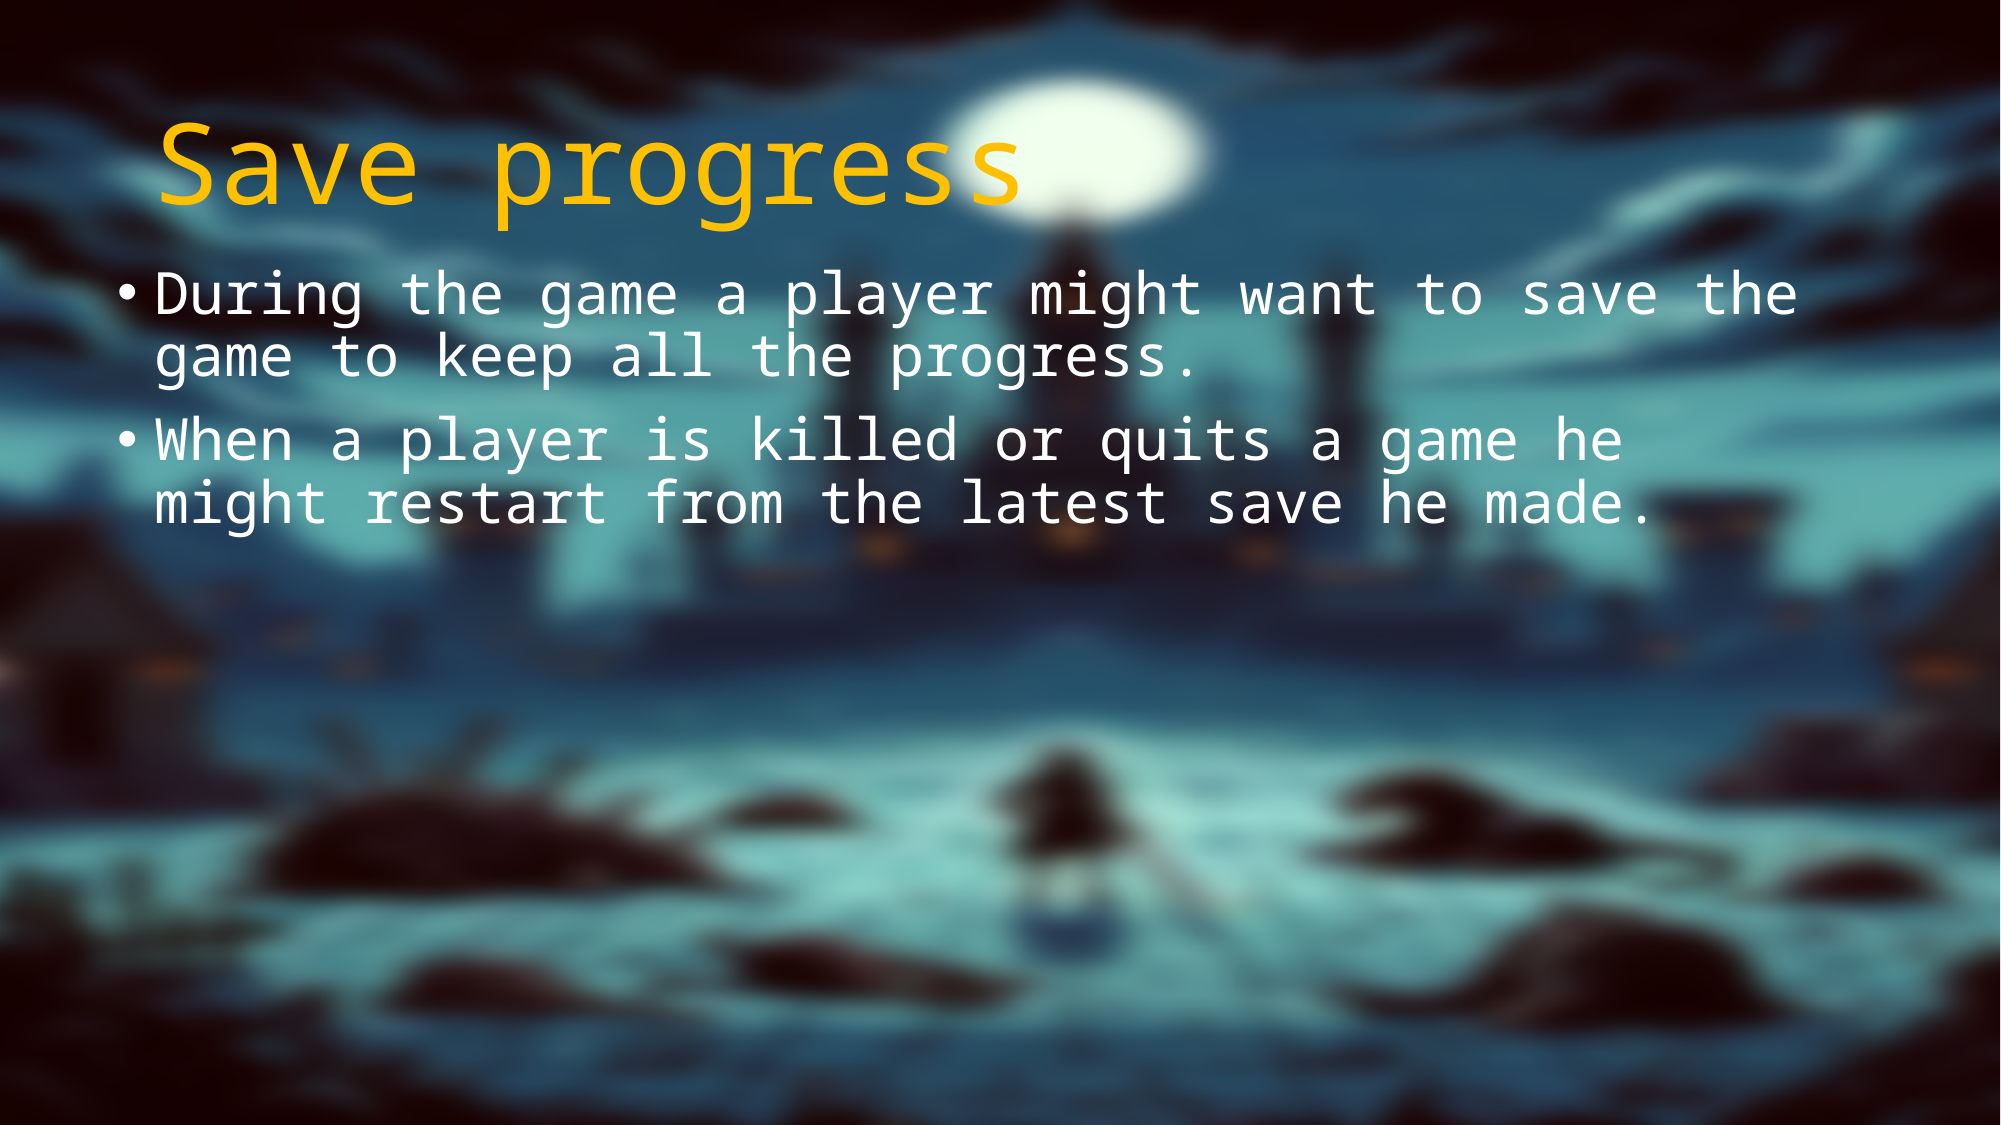

# Save progress
During the game a player might want to save the game to keep all the progress.
When a player is killed or quits a game he might restart from the latest save he made.